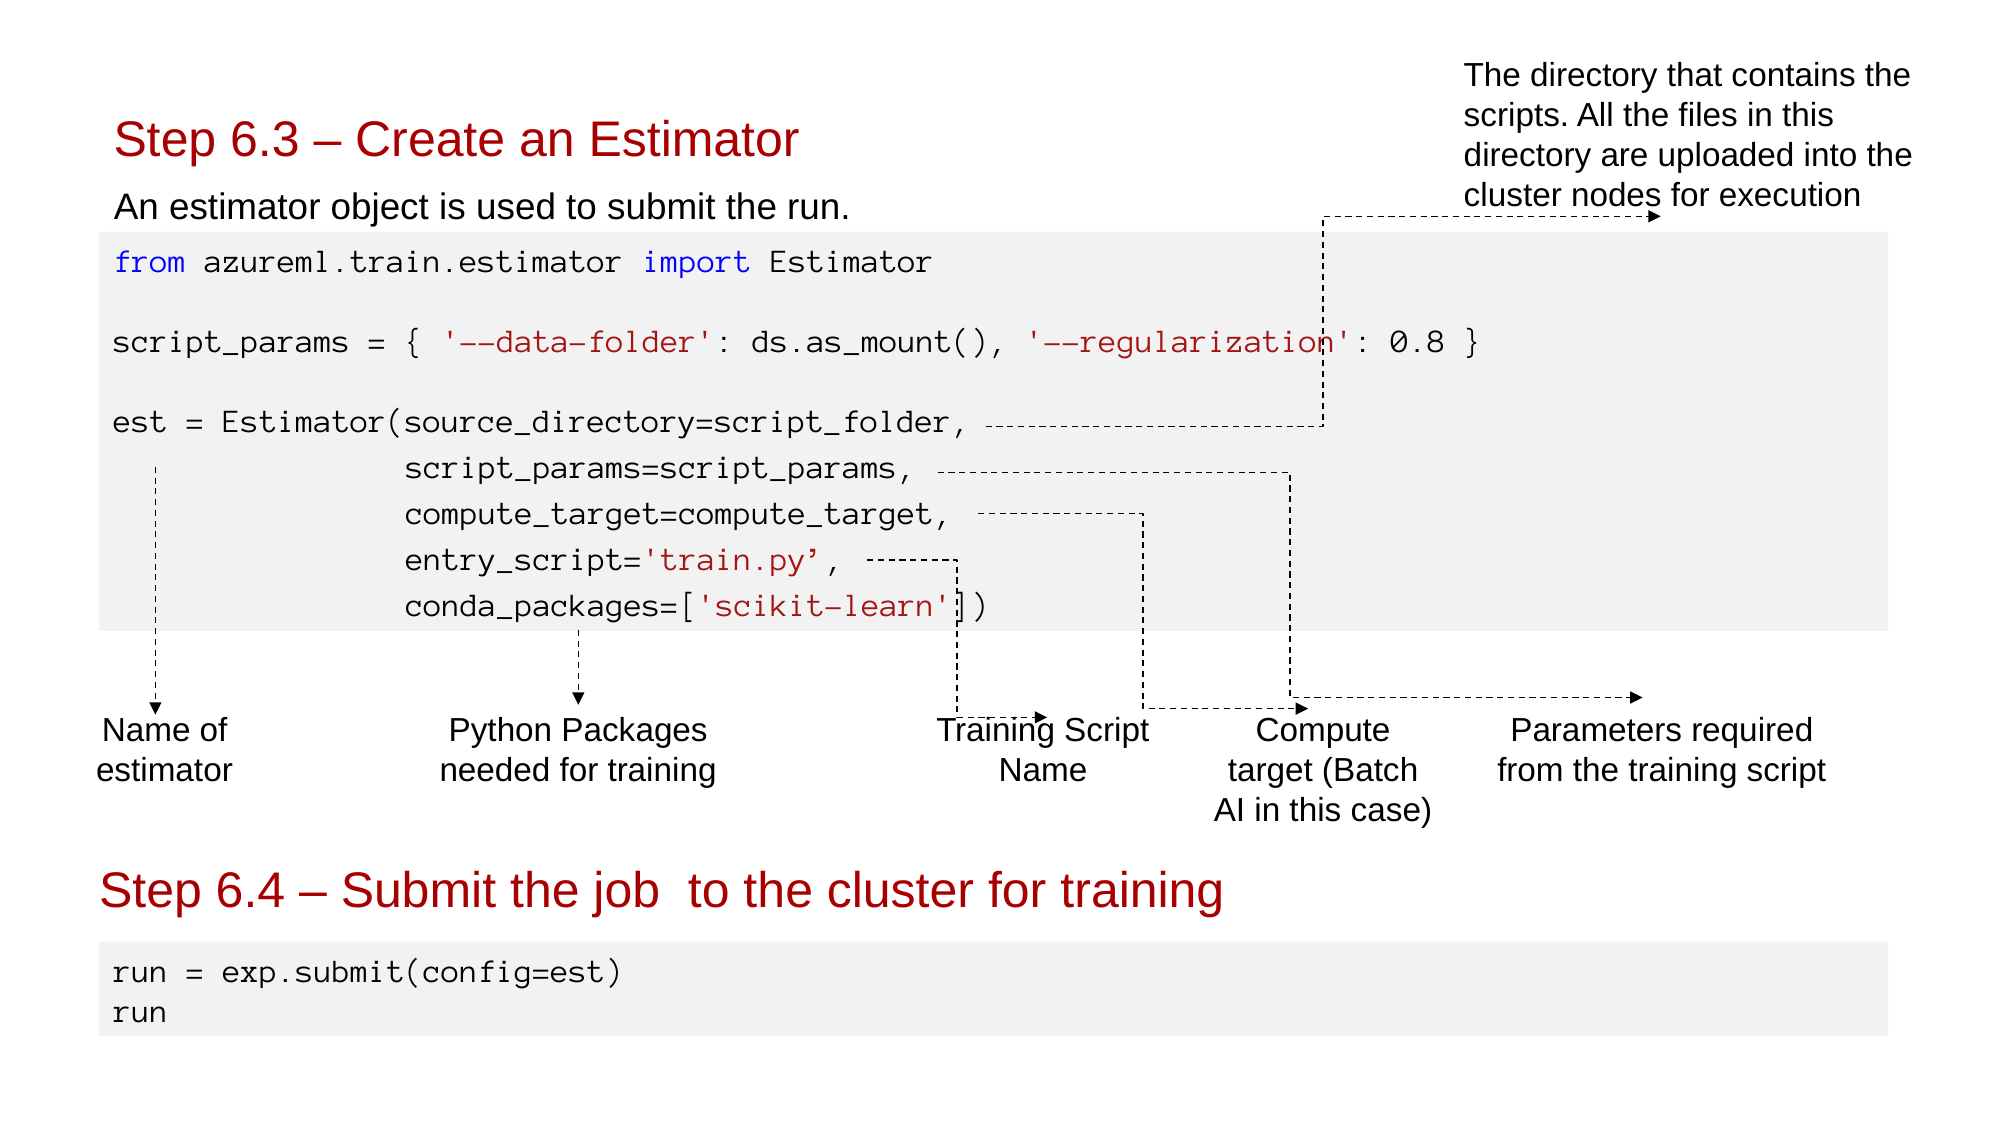

The directory that contains the scripts. All the files in this directory are uploaded into the cluster nodes for execution
Step 6.3 – Create an Estimator
An estimator object is used to submit the run.
from azureml.train.estimator import Estimator

script_params = { '--data-folder': ds.as_mount(), '--regularization': 0.8 }

est = Estimator(source_directory=script_folder,
                script_params=script_params,
                compute_target=compute_target,
                entry_script='train.py’,
                conda_packages=['scikit-learn'])
Name of estimator
Python Packages needed for training
Training Script Name
Compute target (Batch AI in this case)
Parameters required from the training script
Step 6.4 – Submit the job  to the cluster for training
run = exp.submit(config=est)
run